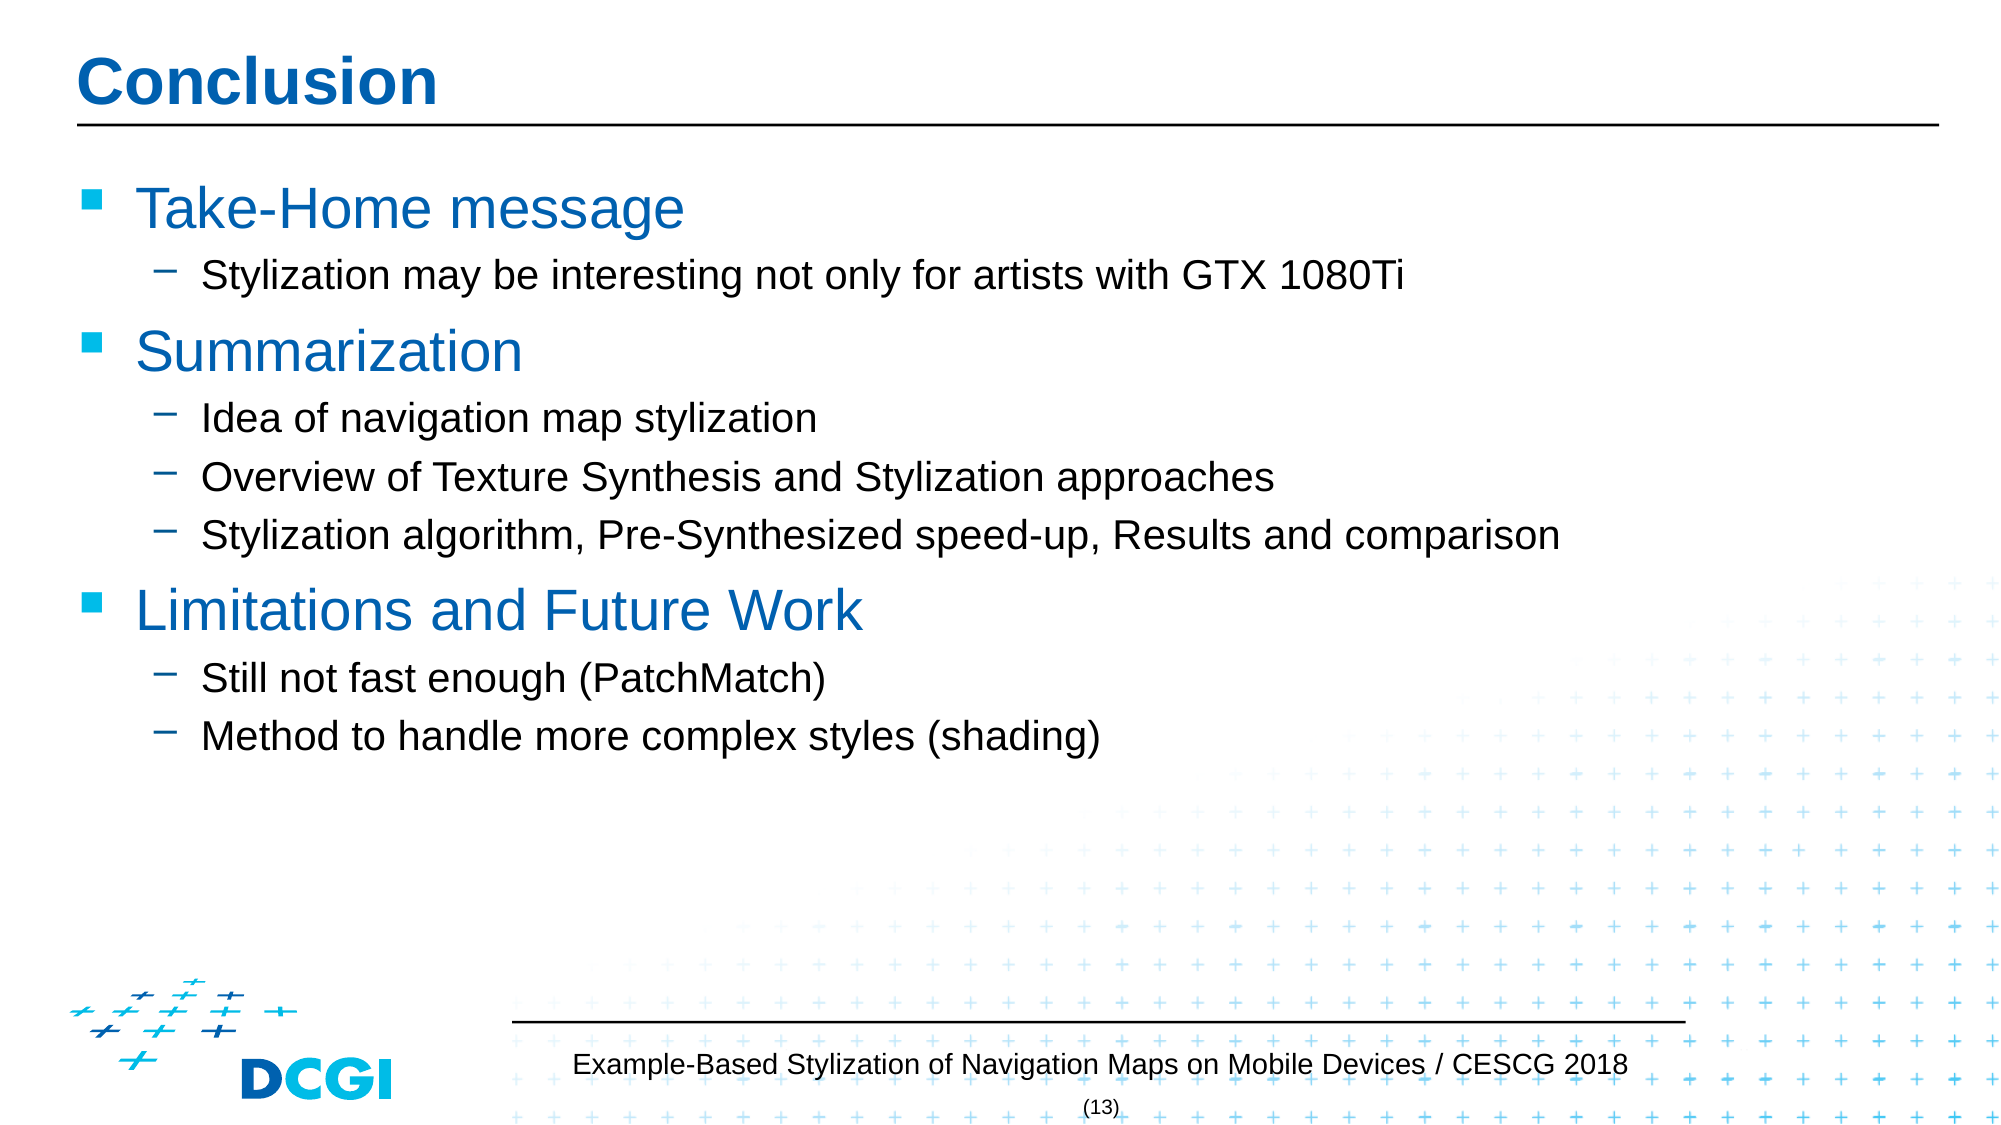

# Conclusion
Take-Home message
Stylization may be interesting not only for artists with GTX 1080Ti
Summarization
Idea of navigation map stylization
Overview of Texture Synthesis and Stylization approaches
Stylization algorithm, Pre-Synthesized speed-up, Results and comparison
Limitations and Future Work
Still not fast enough (PatchMatch)
Method to handle more complex styles (shading)

Example-Based Stylization of Navigation Maps on Mobile Devices / CESCG 2018
(13)